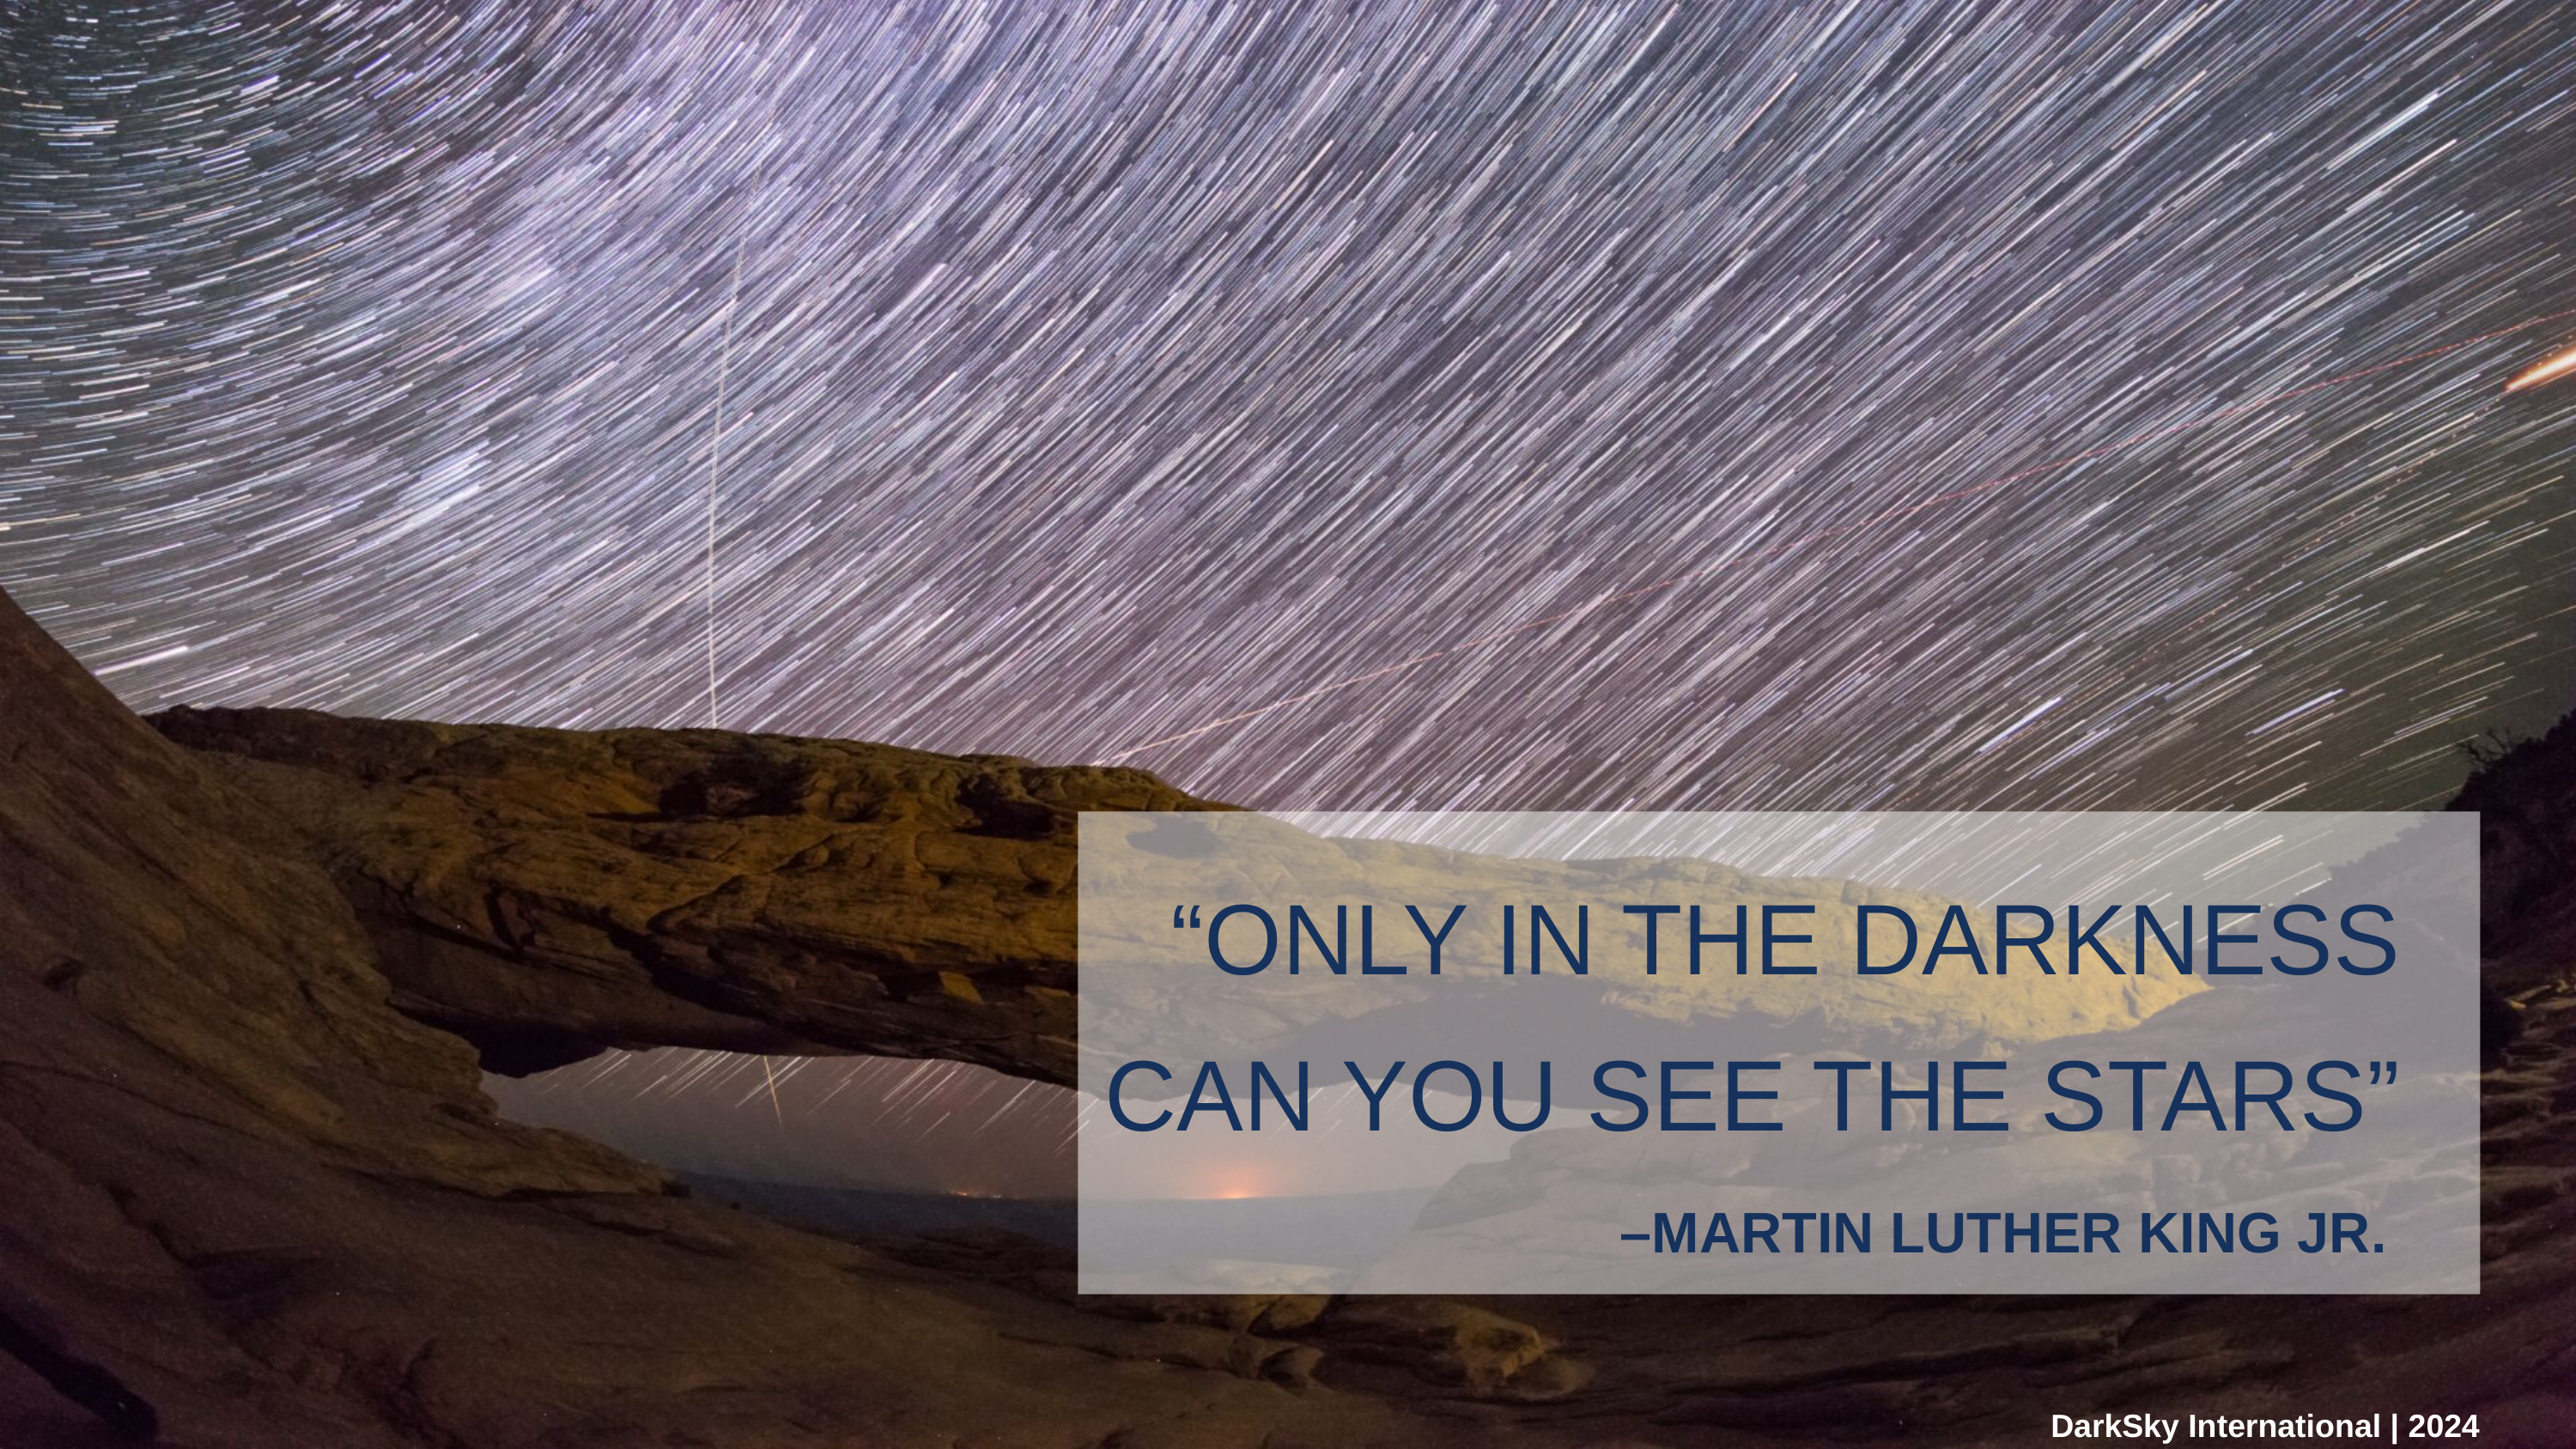

“ONLY IN THE DARKNESS CAN YOU SEE THE STARS”
–MARTIN LUTHER KING JR.
DarkSky International | 2024